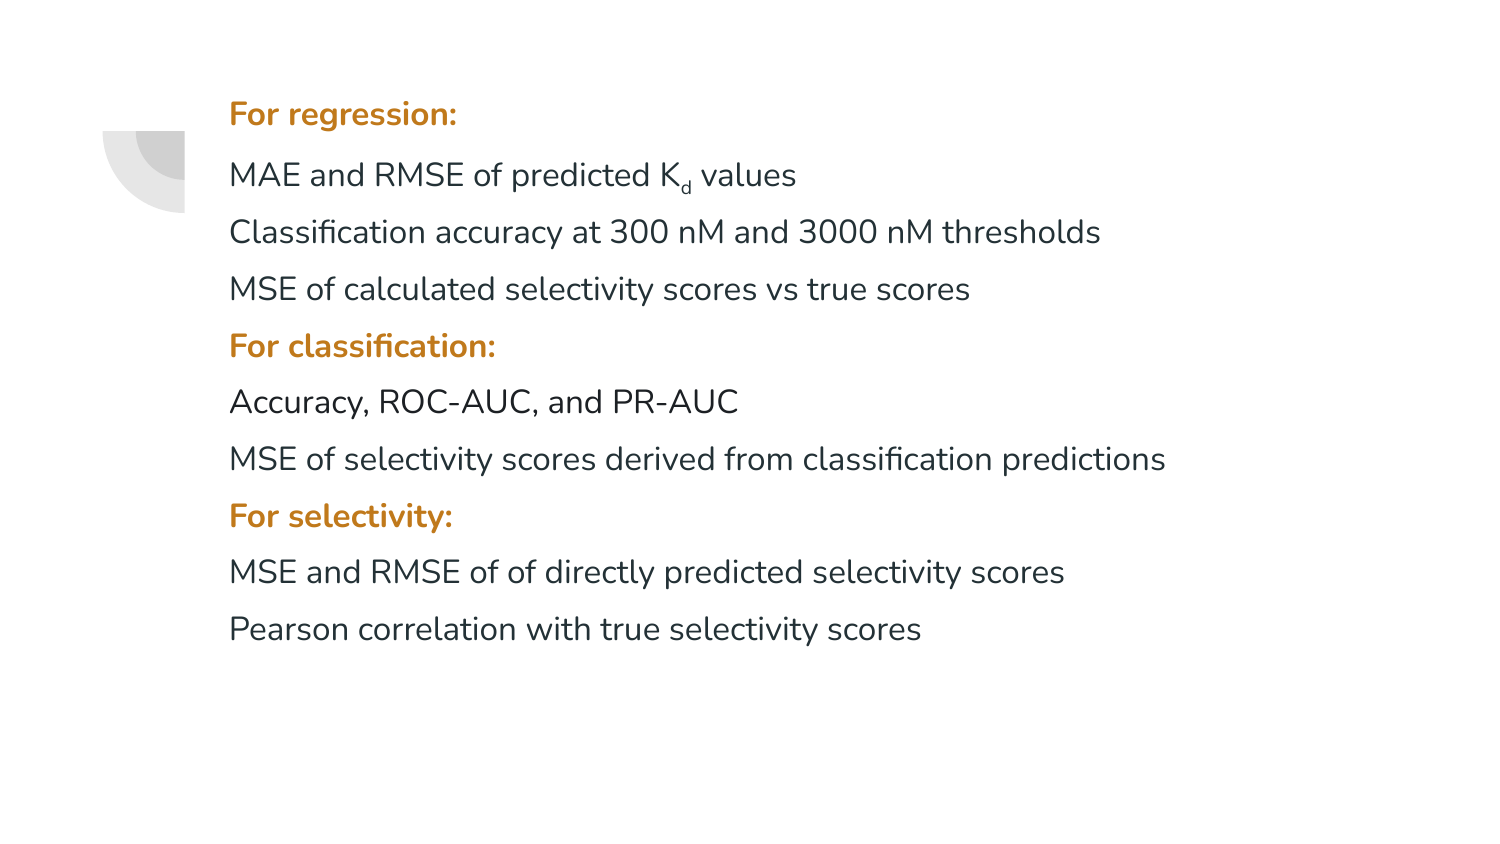

For regression:
MAE and RMSE of predicted Kd values
Classification accuracy at 300 nM and 3000 nM thresholds
MSE of calculated selectivity scores vs true scores
For classification:
Accuracy, ROC-AUC, and PR-AUC
MSE of selectivity scores derived from classification predictions
For selectivity:
MSE and RMSE of of directly predicted selectivity scores
Pearson correlation with true selectivity scores